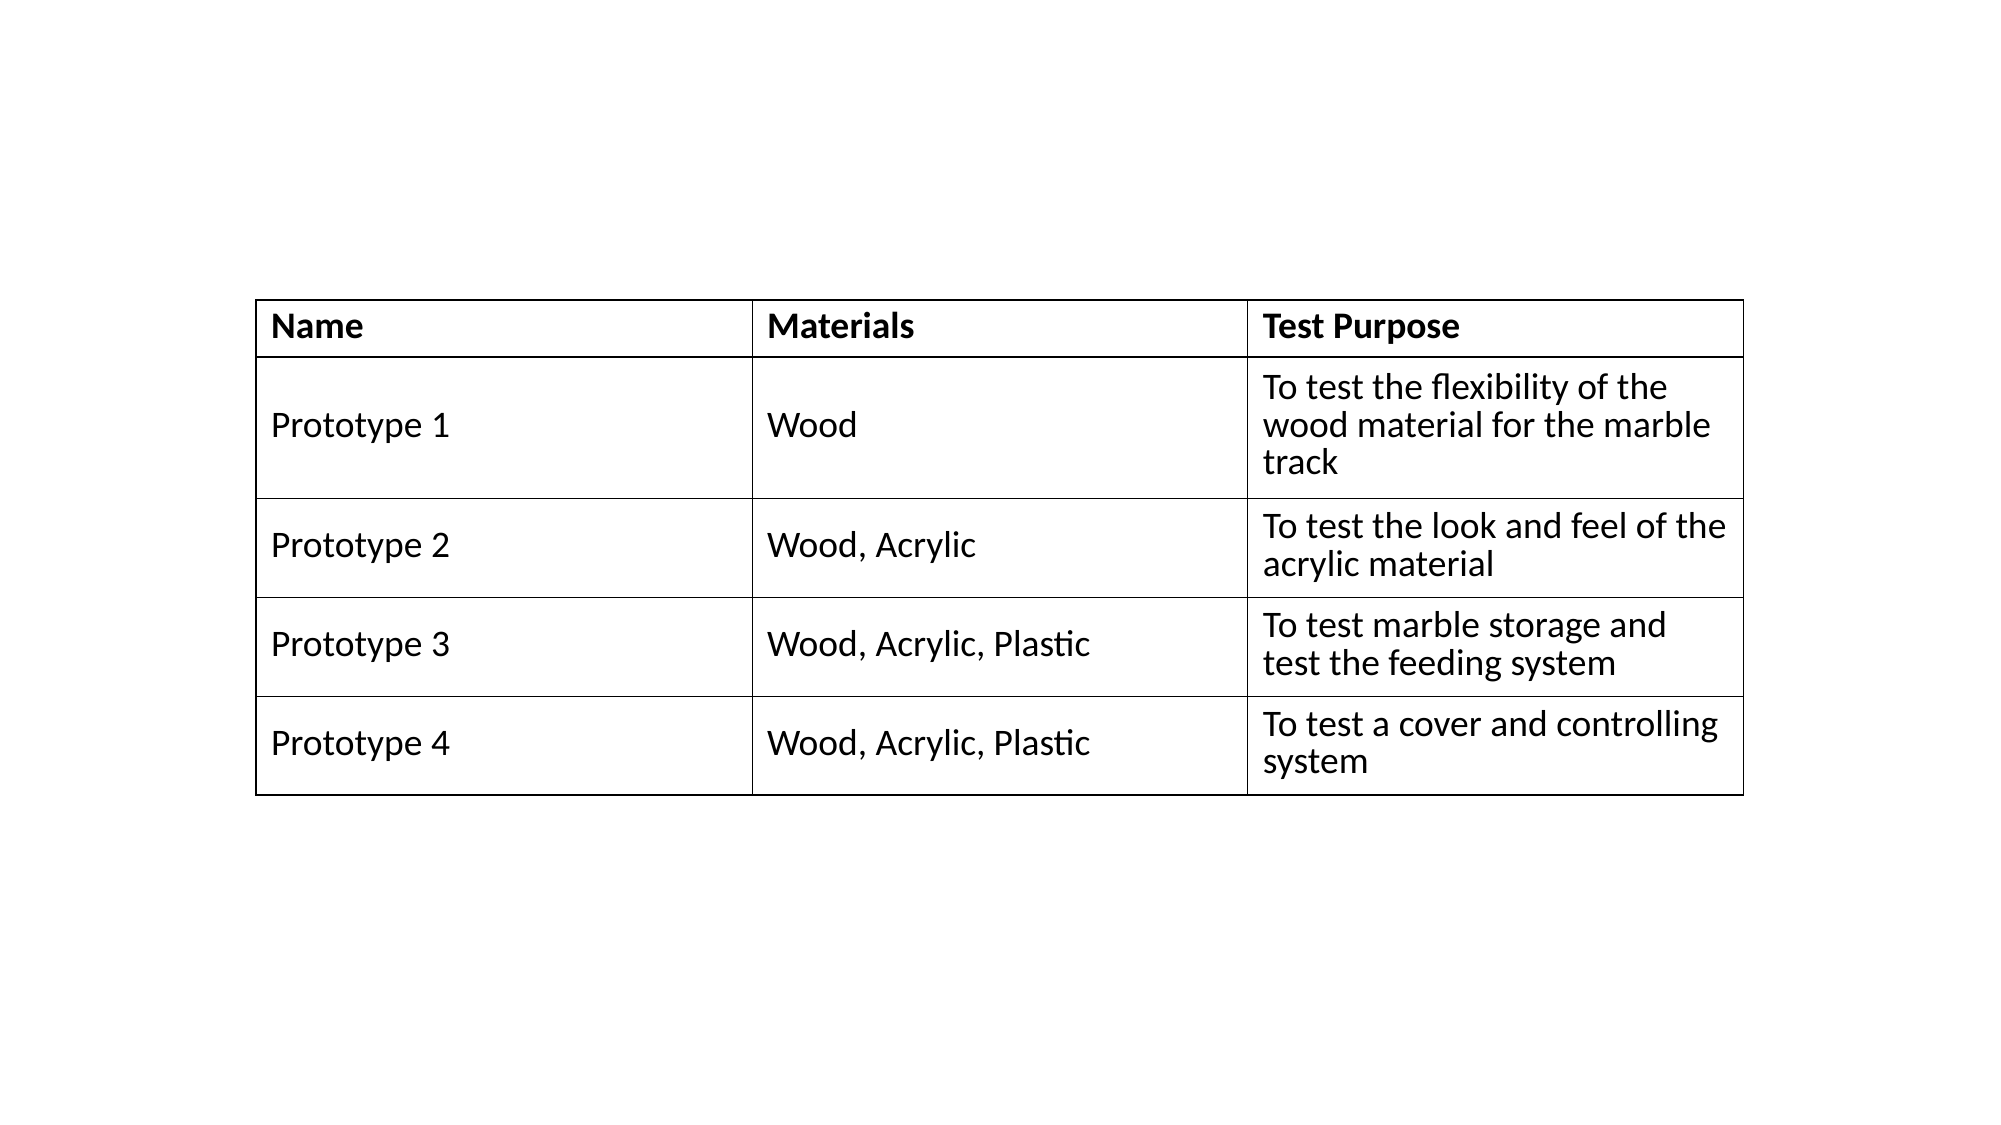

| Name | Materials | Test Purpose |
| --- | --- | --- |
| Prototype 1 | Wood | To test the flexibility of the wood material for the marble track |
| Prototype 2 | Wood, Acrylic | To test the look and feel of the acrylic material |
| Prototype 3 | Wood, Acrylic, Plastic | To test marble storage and test the feeding system |
| Prototype 4 | Wood, Acrylic, Plastic | To test a cover and controlling system |